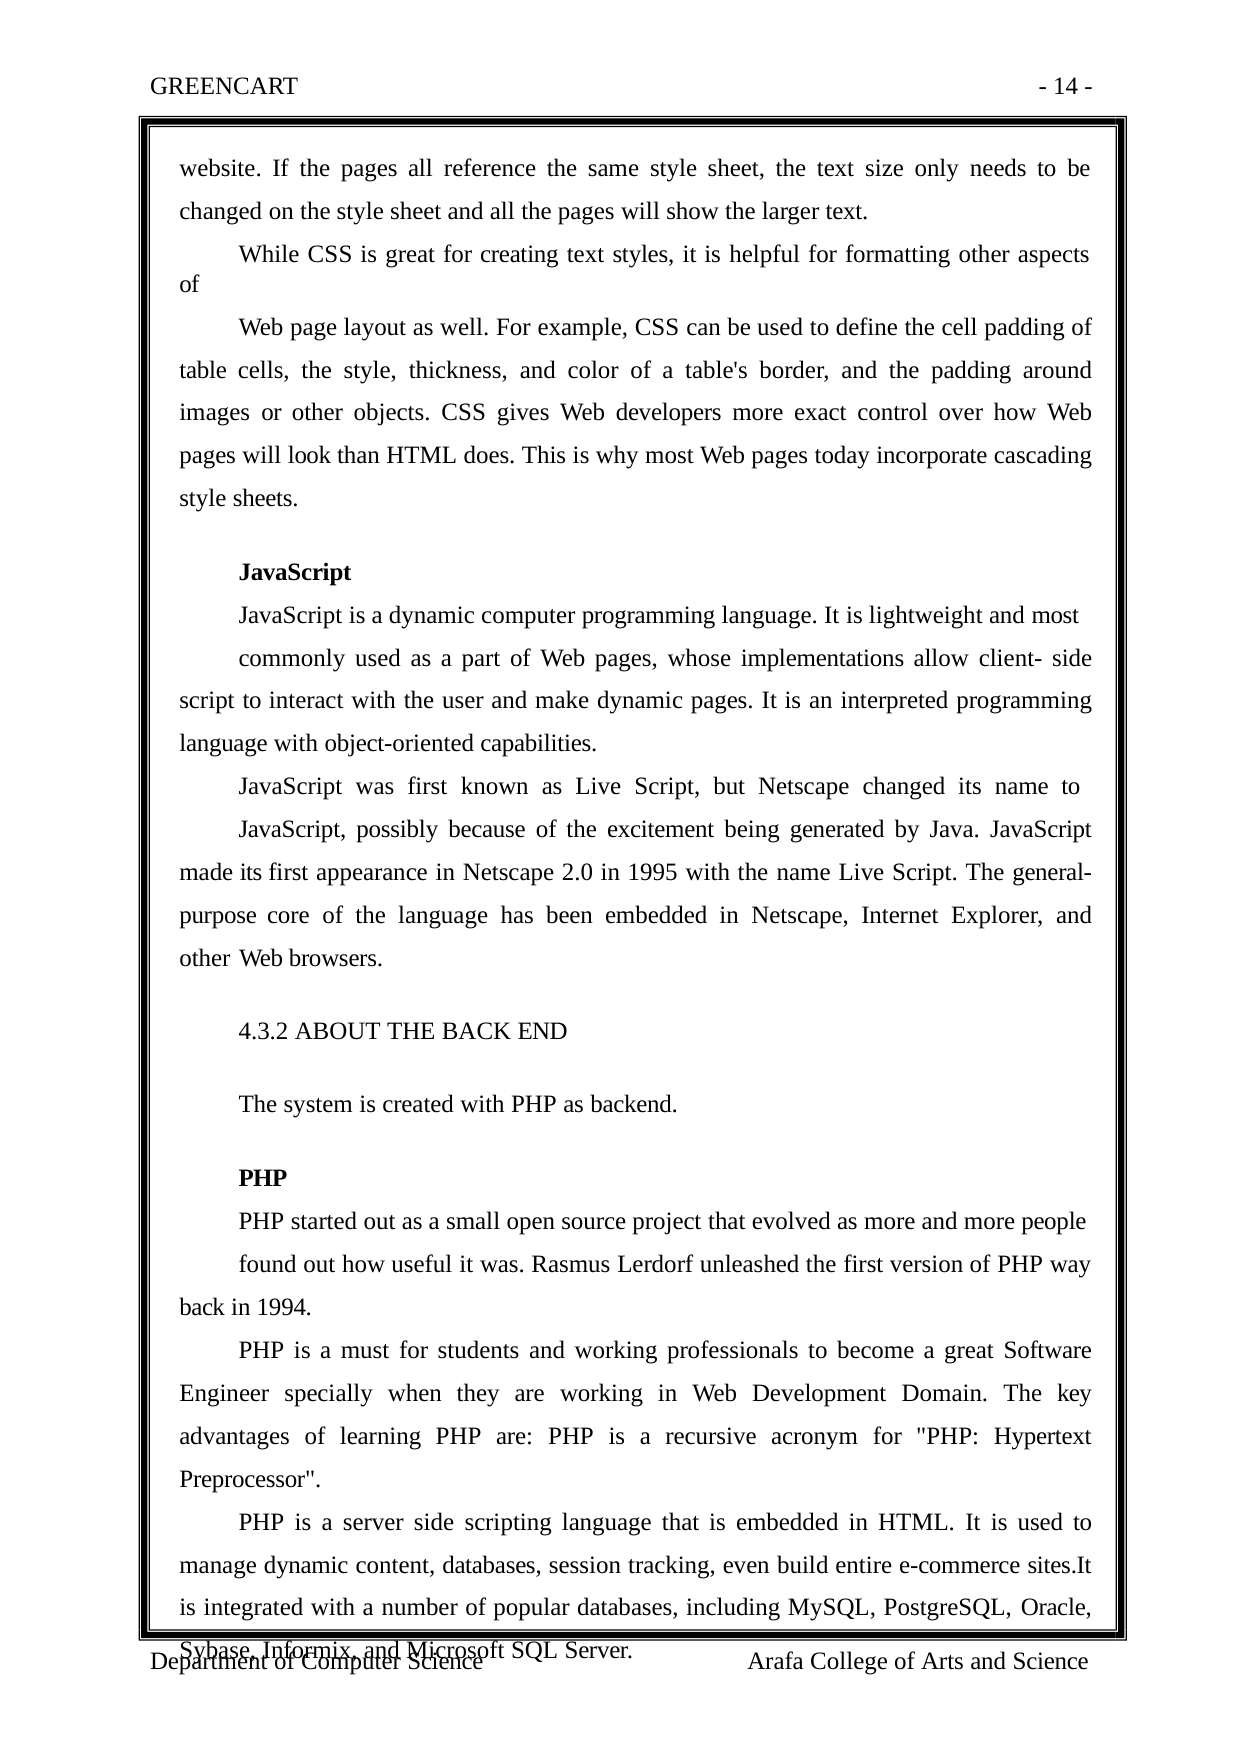

GREENCART 	- 14 -

website. If the pages all reference the same style sheet, the text size only needs to be changed on the style sheet and all the pages will show the larger text.
While CSS is great for creating text styles, it is helpful for formatting other aspects of
Web page layout as well. For example, CSS can be used to define the cell padding of table cells, the style, thickness, and color of a table's border, and the padding around images or other objects. CSS gives Web developers more exact control over how Web pages will look than HTML does. This is why most Web pages today incorporate cascading style sheets.

JavaScript
JavaScript is a dynamic computer programming language. It is lightweight and most
commonly used as a part of Web pages, whose implementations allow client- side script to interact with the user and make dynamic pages. It is an interpreted programming language with object-oriented capabilities.
JavaScript was first known as Live Script, but Netscape changed its name to
JavaScript, possibly because of the excitement being generated by Java. JavaScript made its first appearance in Netscape 2.0 in 1995 with the name Live Script. The general-purpose core of the language has been embedded in Netscape, Internet Explorer, and other Web browsers.

4.3.2 ABOUT THE BACK END

The system is created with PHP as backend.

PHP
PHP started out as a small open source project that evolved as more and more people
found out how useful it was. Rasmus Lerdorf unleashed the first version of PHP way back in 1994.
PHP is a must for students and working professionals to become a great Software Engineer specially when they are working in Web Development Domain. The key advantages of learning PHP are: PHP is a recursive acronym for "PHP: Hypertext Preprocessor".
PHP is a server side scripting language that is embedded in HTML. It is used to manage dynamic content, databases, session tracking, even build entire e-commerce sites.It is integrated with a number of popular databases, including MySQL, PostgreSQL, Oracle, Sybase, Informix, and Microsoft SQL Server.

Department of Computer Science
Arafa College of Arts and Science